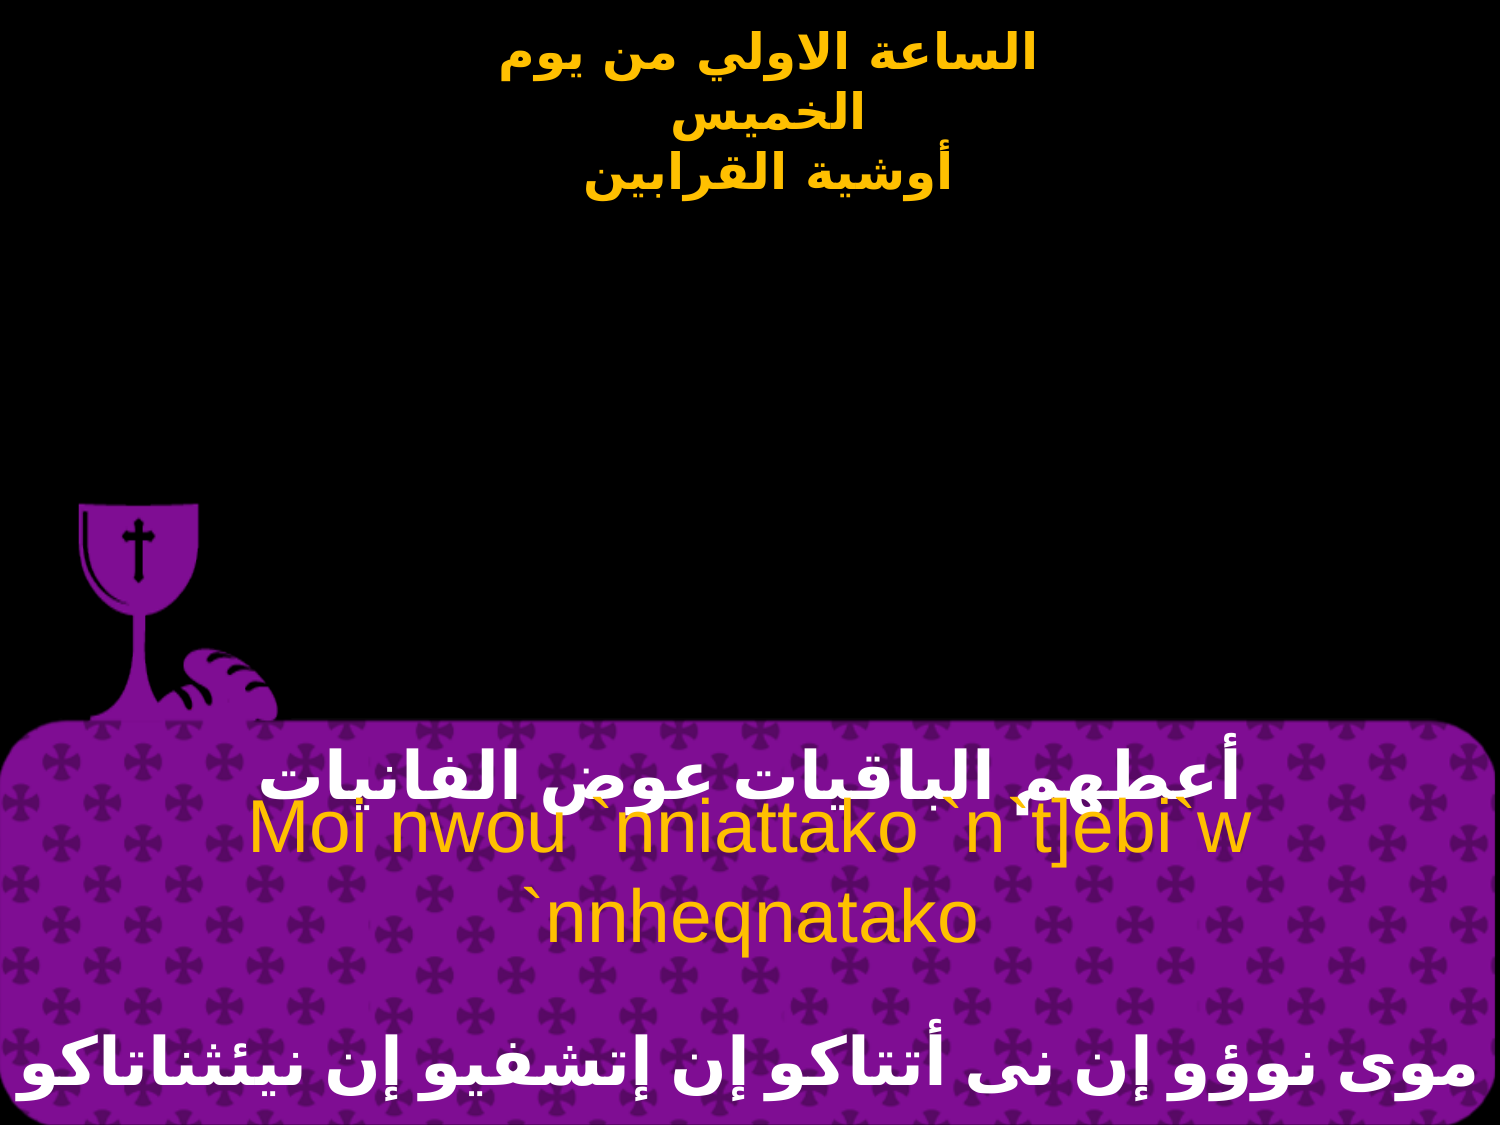

# أعطهم الباقيات عوض الفانيات
Moi nwou `nniattako `n`t]ebi`w `nnheqnatako
موى نوؤو إن نى أتتاكو إن إتشفيو إن نيئثناتاكو